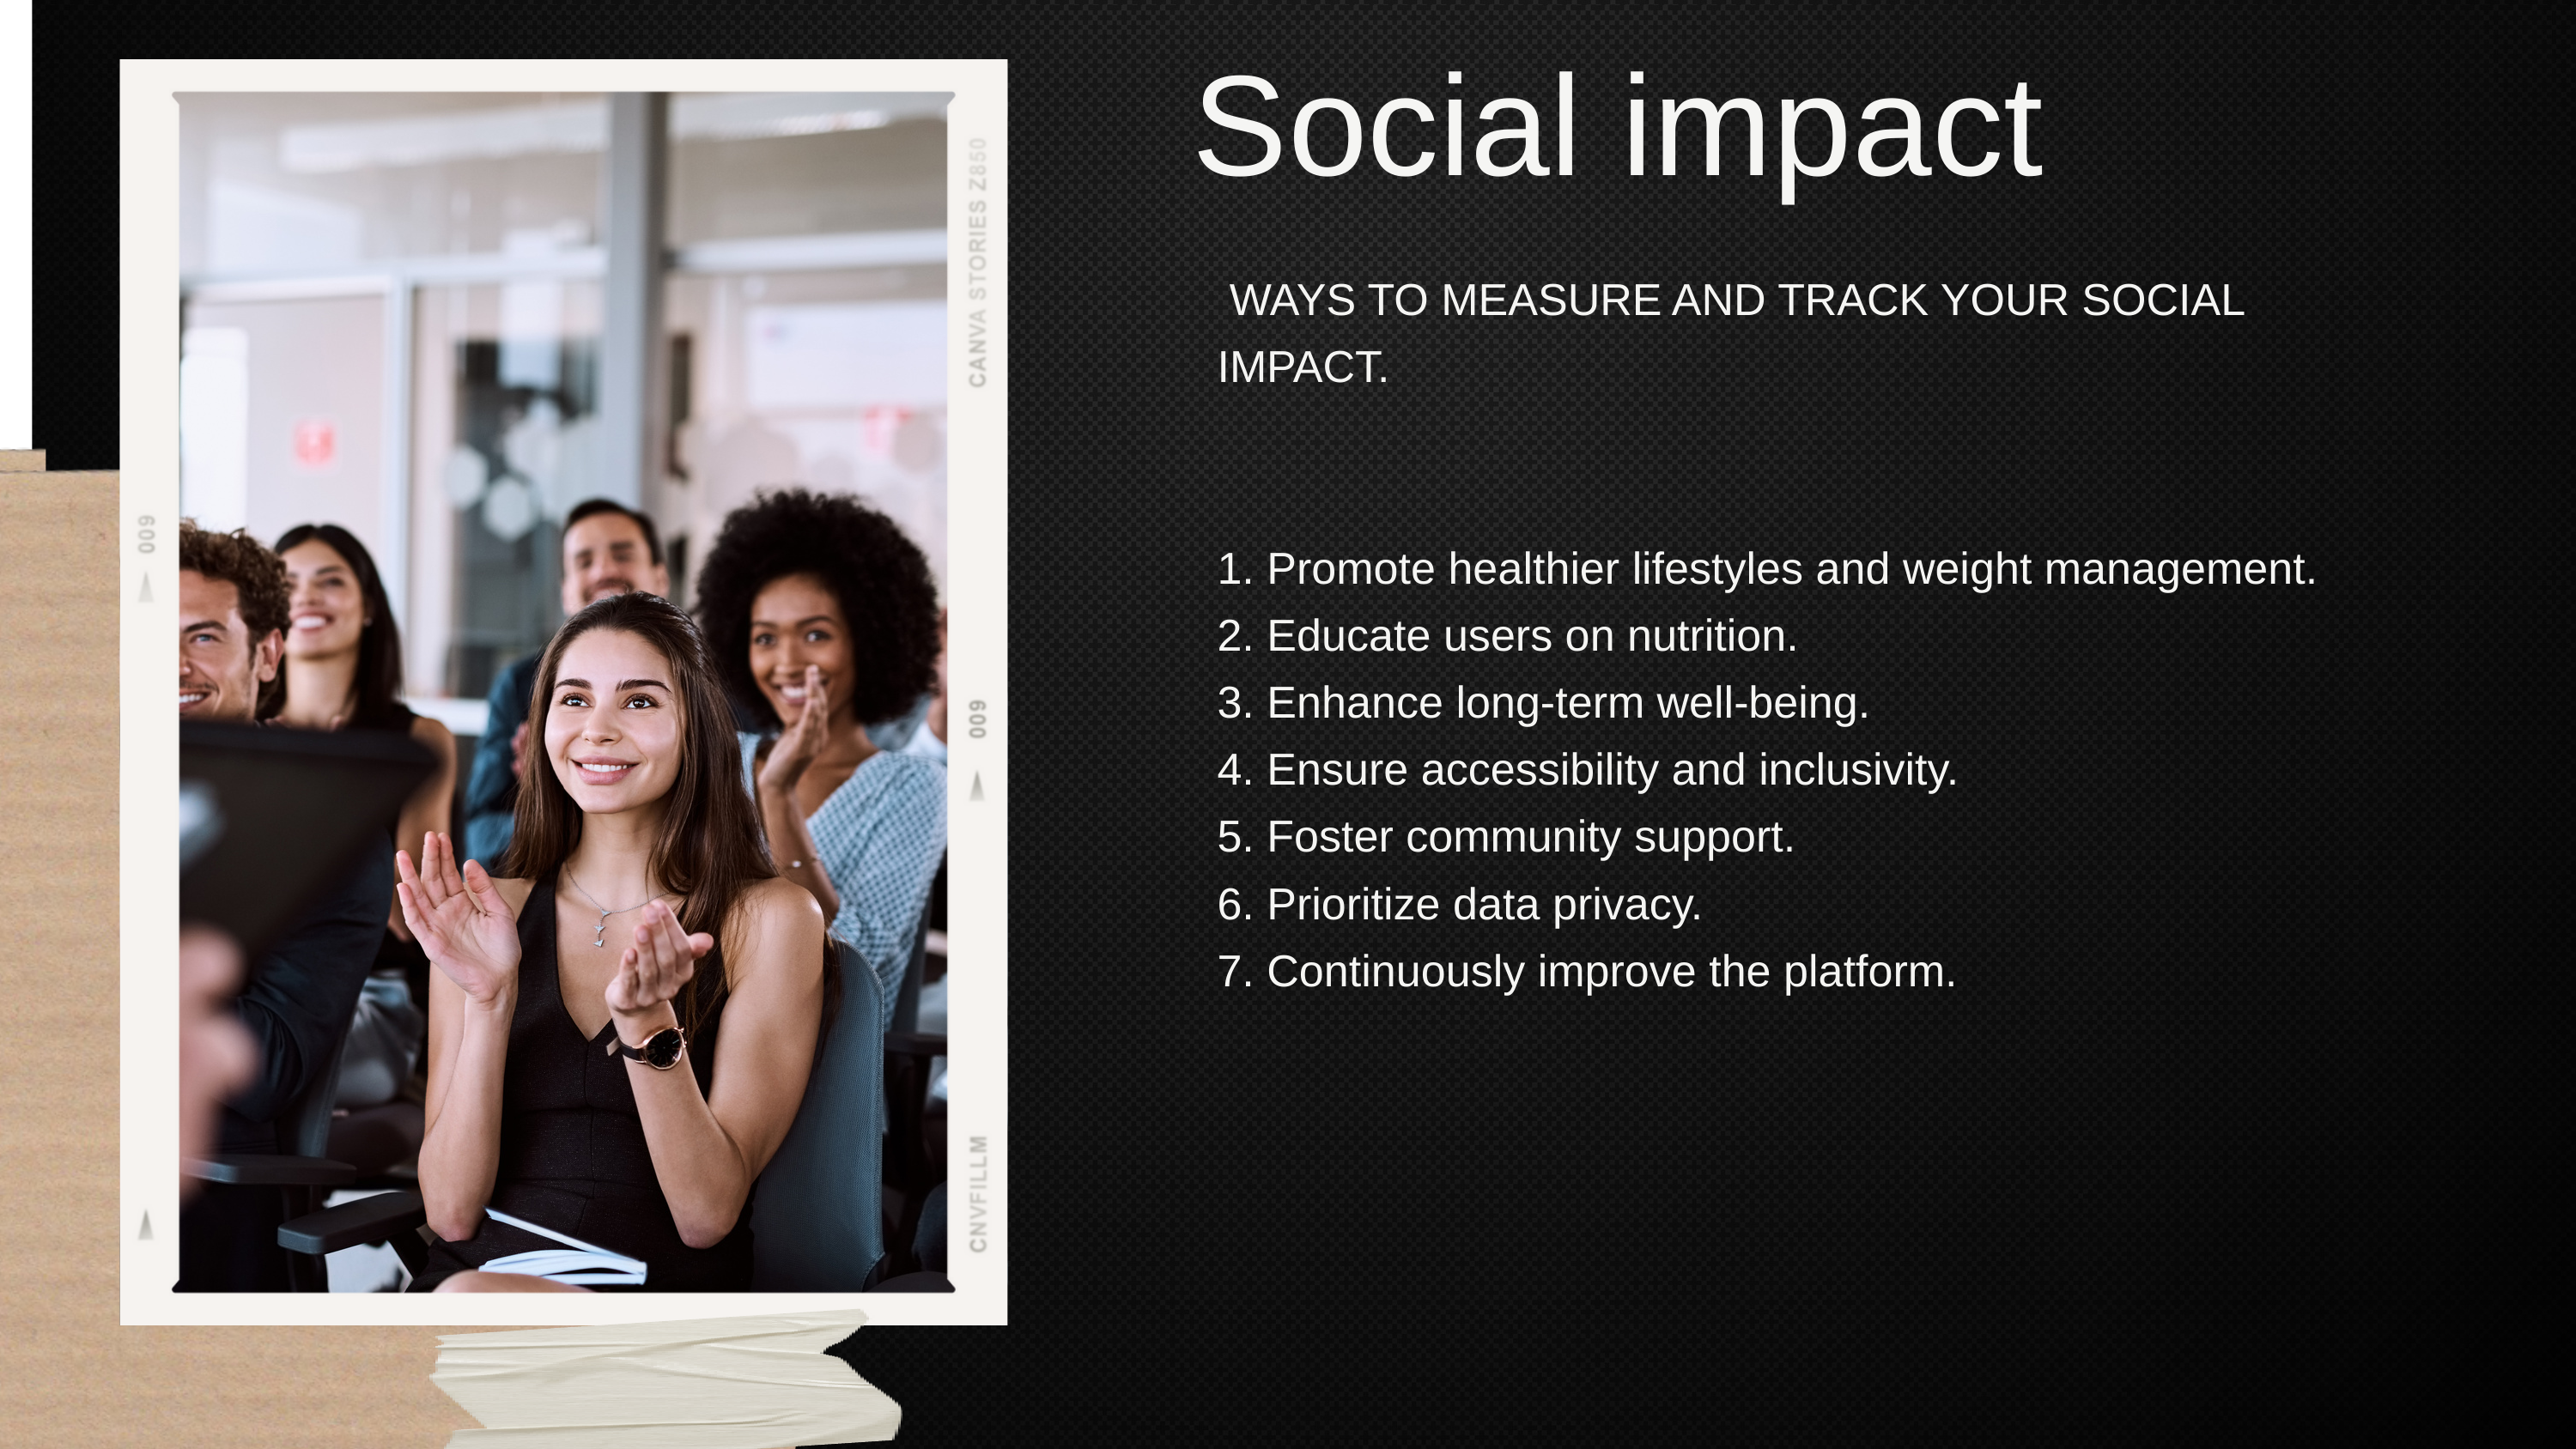

Social impact

ALIGN YOUR BUSINESS MODEL WITH YOUR SOCIAL IMPACT GOALS.

Social impact
 WAYS TO MEASURE AND TRACK YOUR SOCIAL IMPACT.

1. Promote healthier lifestyles and weight management.
2. Educate users on nutrition.
3. Enhance long-term well-being.
4. Ensure accessibility and inclusivity.
5. Foster community support.
6. Prioritize data privacy.
7. Continuously improve the platform.

#